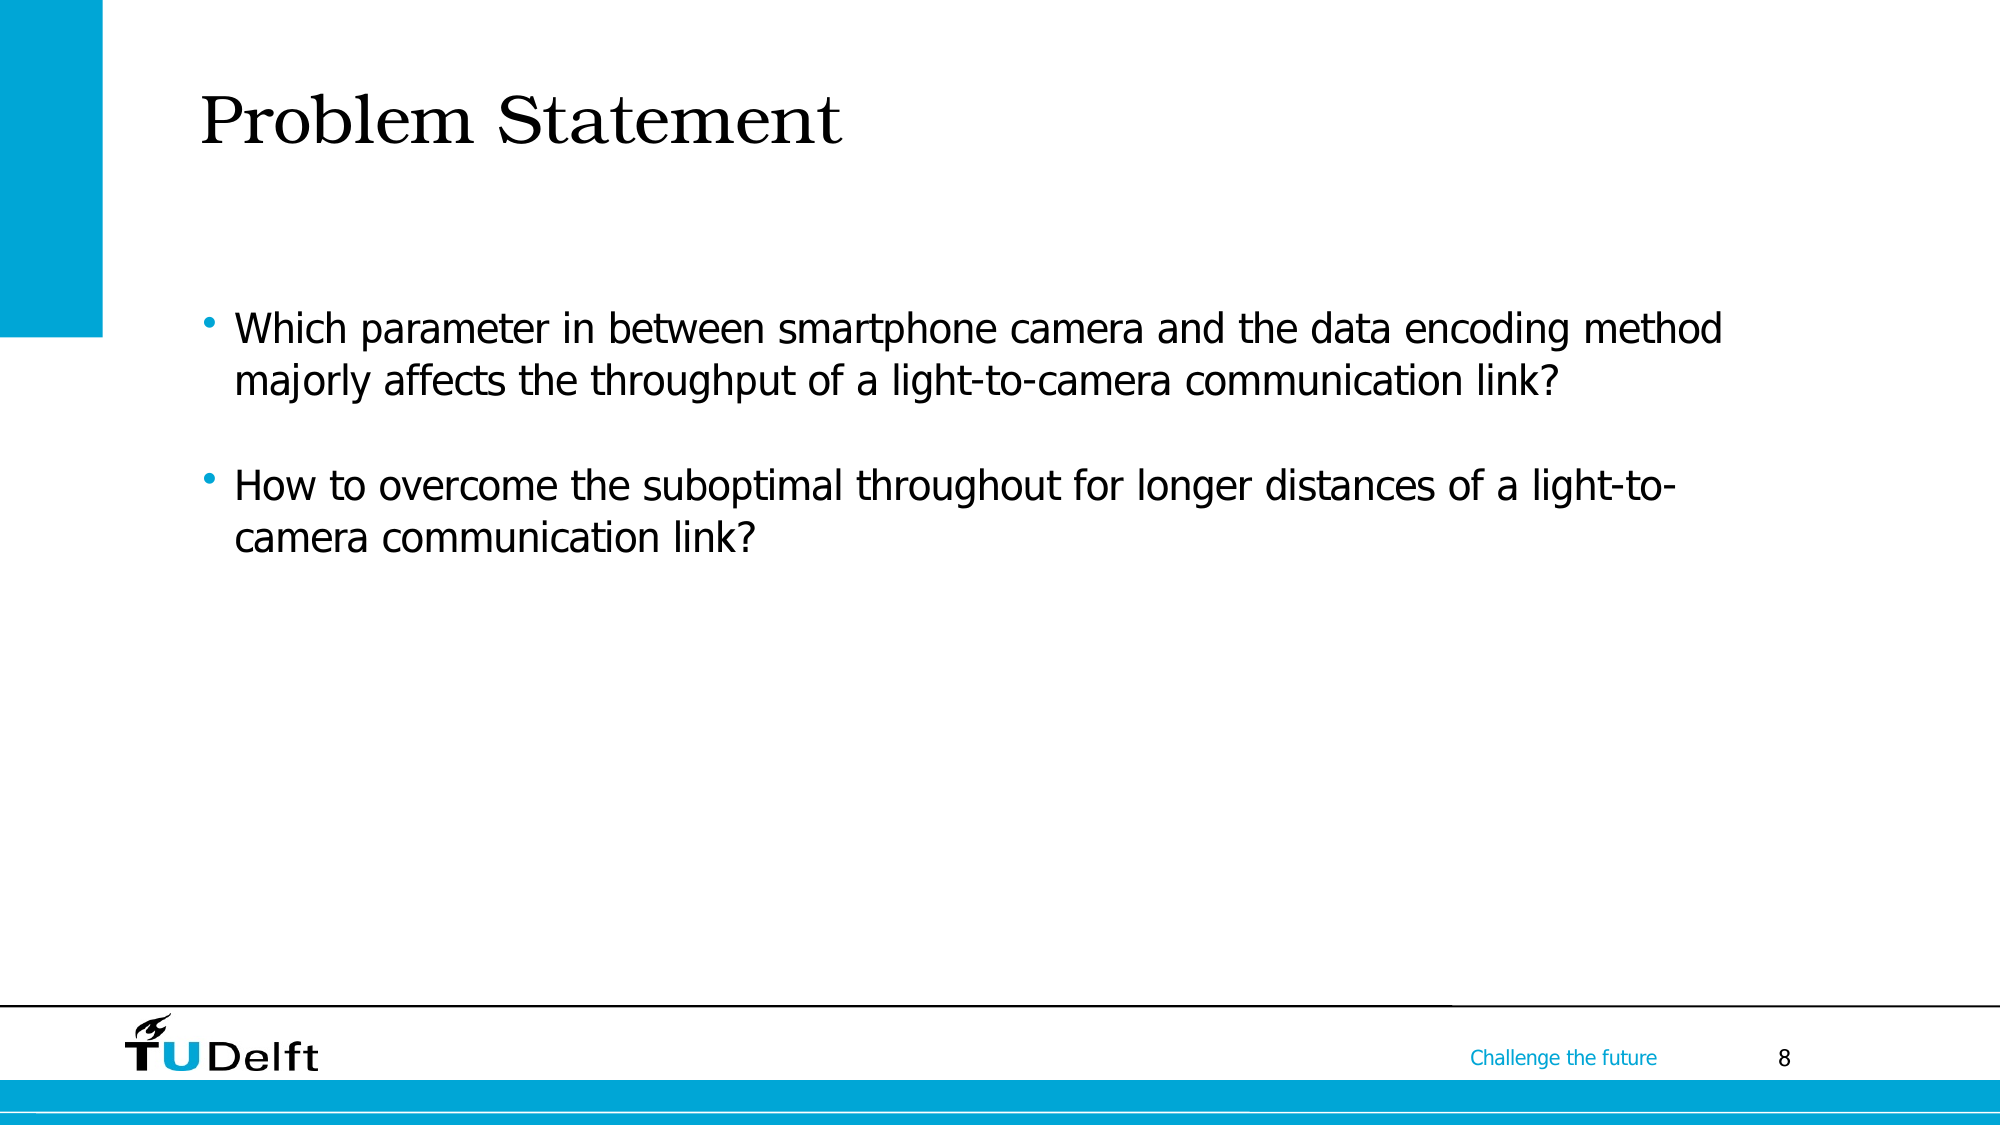

# Problem Statement
Which parameter in between smartphone camera and the data encoding method majorly affects the throughput of a light-to-camera communication link?

How to overcome the suboptimal throughout for longer distances of a light-to-camera communication link?